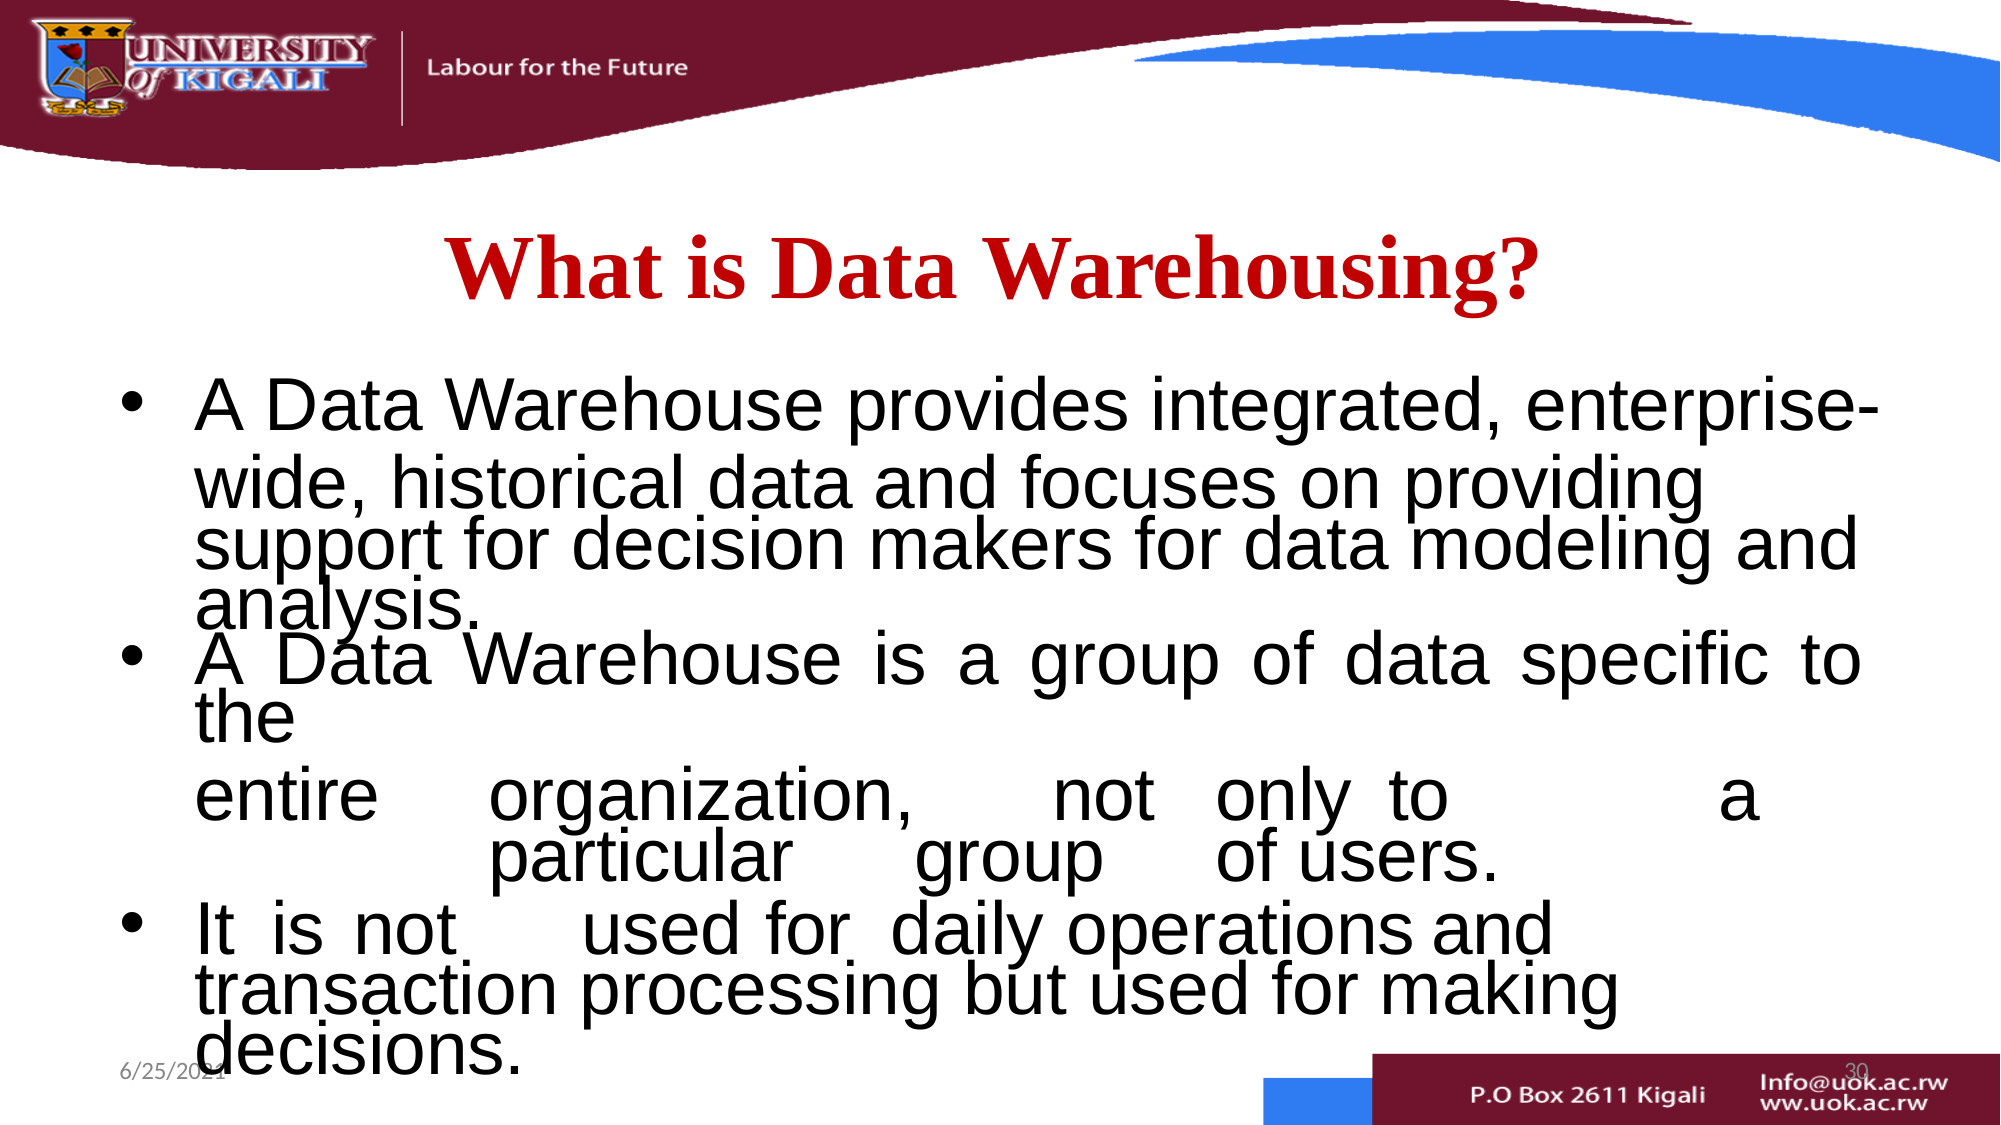

# What is Data Warehousing?
A Data Warehouse provides integrated, enterprise-
wide, historical data and focuses on providing	support for decision makers for data modeling and analysis.
A Data Warehouse is a group of data specific to the
entire	organization,	not	only	to	a	particular	group	of users.
It	is	not	used	for	daily	operations	and	transaction processing but used for making decisions.
6/25/2021
30